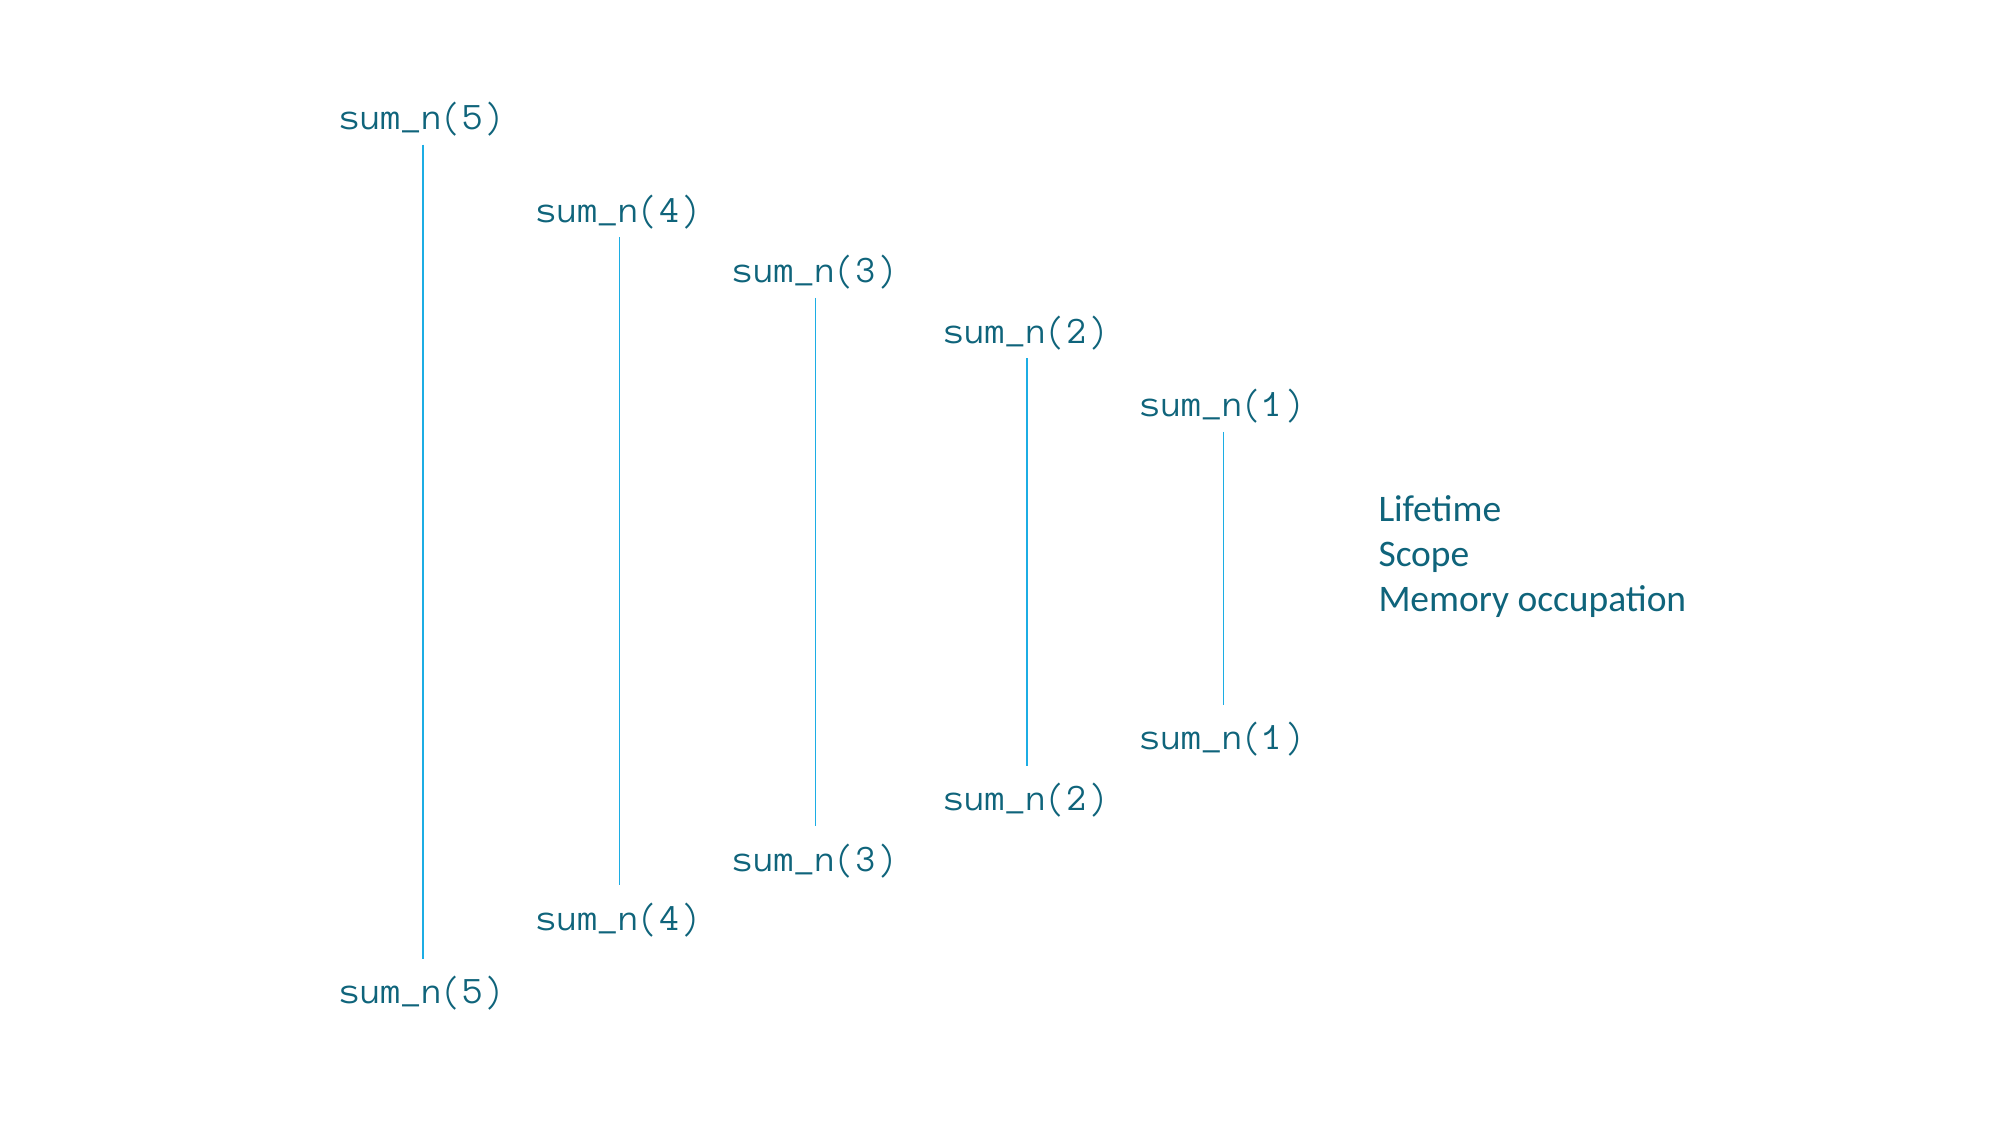

sum_n(5)
sum_n(4)
sum_n(3)
sum_n(2)
sum_n(1)
Lifetime
Scope
Memory occupation
sum_n(1)
sum_n(2)
sum_n(3)
sum_n(4)
sum_n(5)